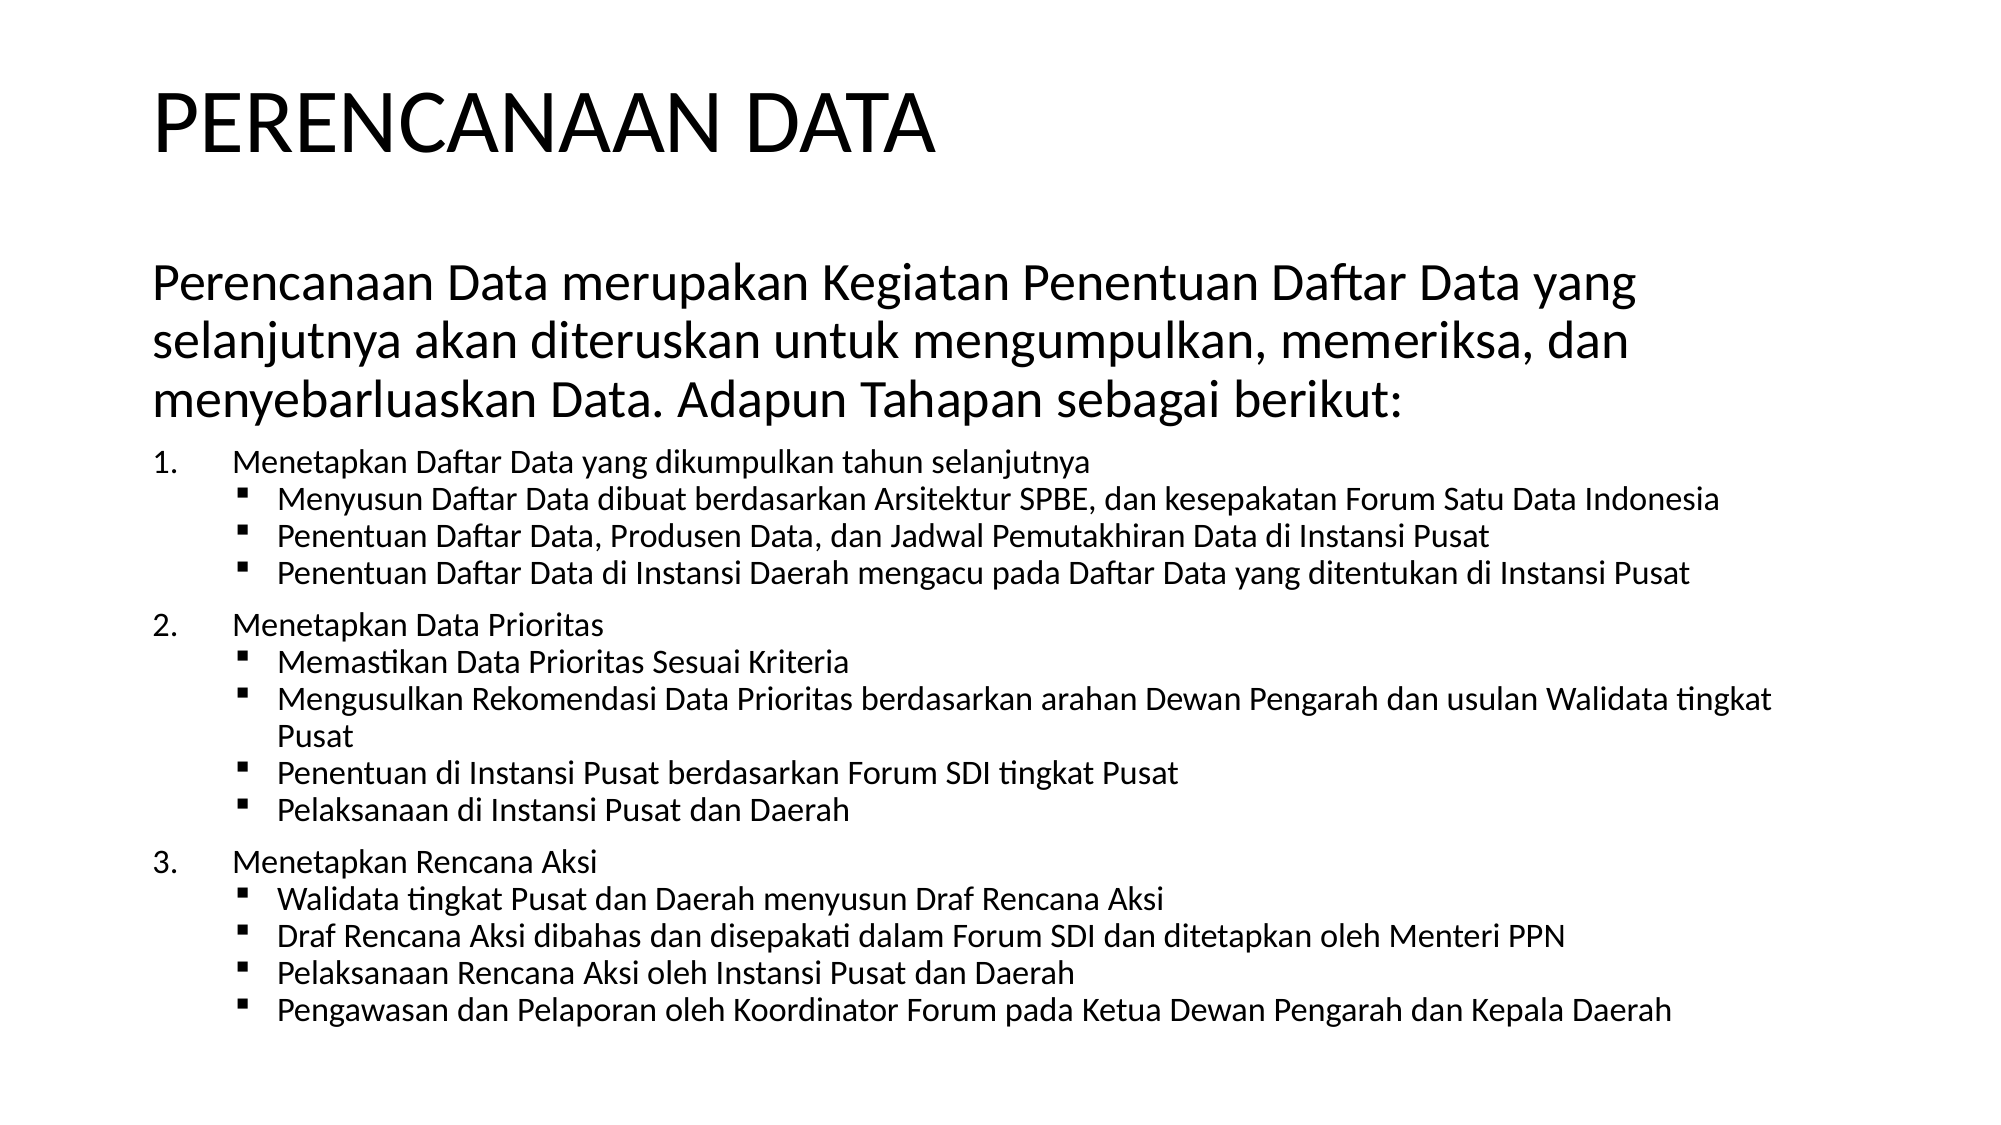

# PERENCANAAN DATA
Perencanaan Data merupakan Kegiatan Penentuan Daftar Data yang selanjutnya akan diteruskan untuk mengumpulkan, memeriksa, dan menyebarluaskan Data. Adapun Tahapan sebagai berikut:
Menetapkan Daftar Data yang dikumpulkan tahun selanjutnya
Menyusun Daftar Data dibuat berdasarkan Arsitektur SPBE, dan kesepakatan Forum Satu Data Indonesia
Penentuan Daftar Data, Produsen Data, dan Jadwal Pemutakhiran Data di Instansi Pusat
Penentuan Daftar Data di Instansi Daerah mengacu pada Daftar Data yang ditentukan di Instansi Pusat
Menetapkan Data Prioritas
Memastikan Data Prioritas Sesuai Kriteria
Mengusulkan Rekomendasi Data Prioritas berdasarkan arahan Dewan Pengarah dan usulan Walidata tingkat Pusat
Penentuan di Instansi Pusat berdasarkan Forum SDI tingkat Pusat
Pelaksanaan di Instansi Pusat dan Daerah
Menetapkan Rencana Aksi
Walidata tingkat Pusat dan Daerah menyusun Draf Rencana Aksi
Draf Rencana Aksi dibahas dan disepakati dalam Forum SDI dan ditetapkan oleh Menteri PPN
Pelaksanaan Rencana Aksi oleh Instansi Pusat dan Daerah
Pengawasan dan Pelaporan oleh Koordinator Forum pada Ketua Dewan Pengarah dan Kepala Daerah